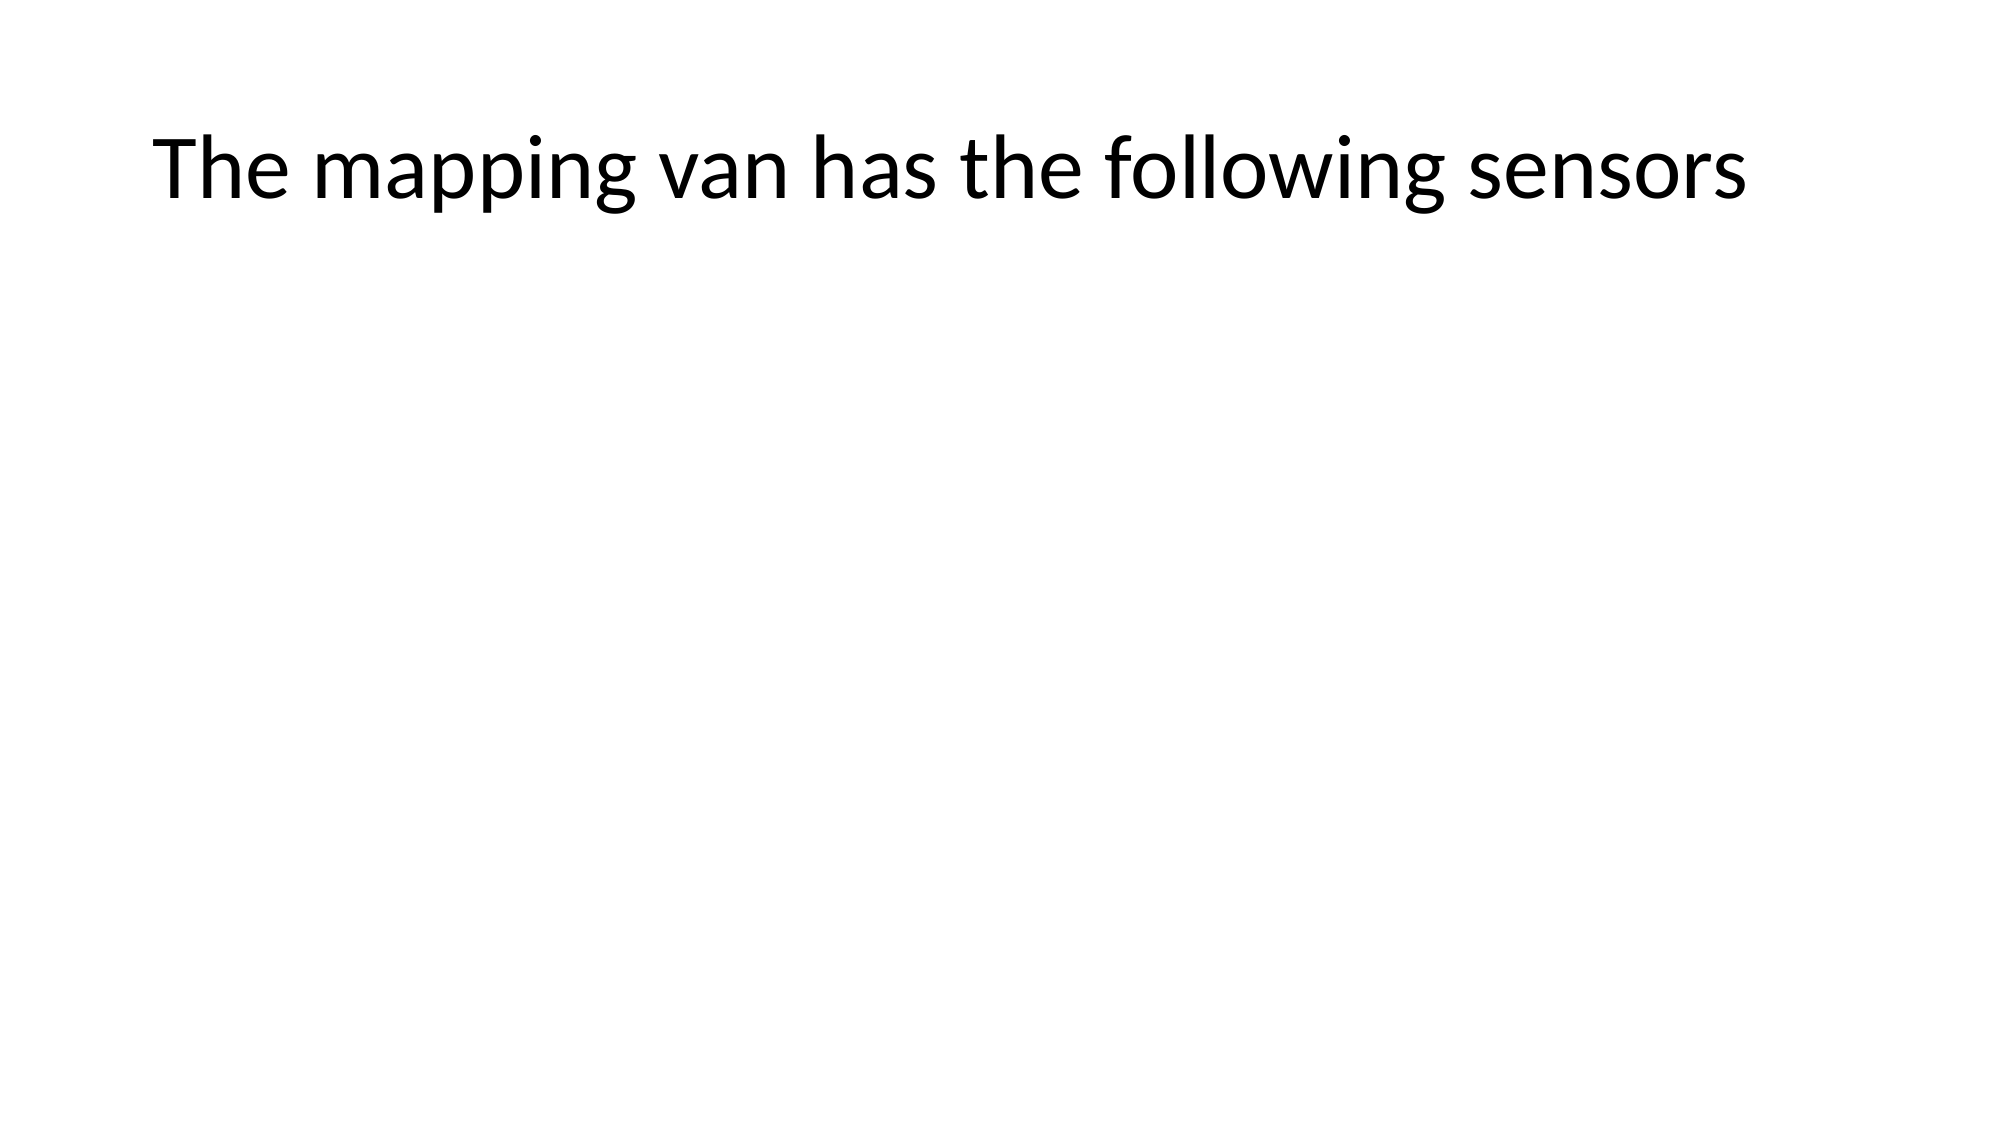

# The mapping van has the following sensors